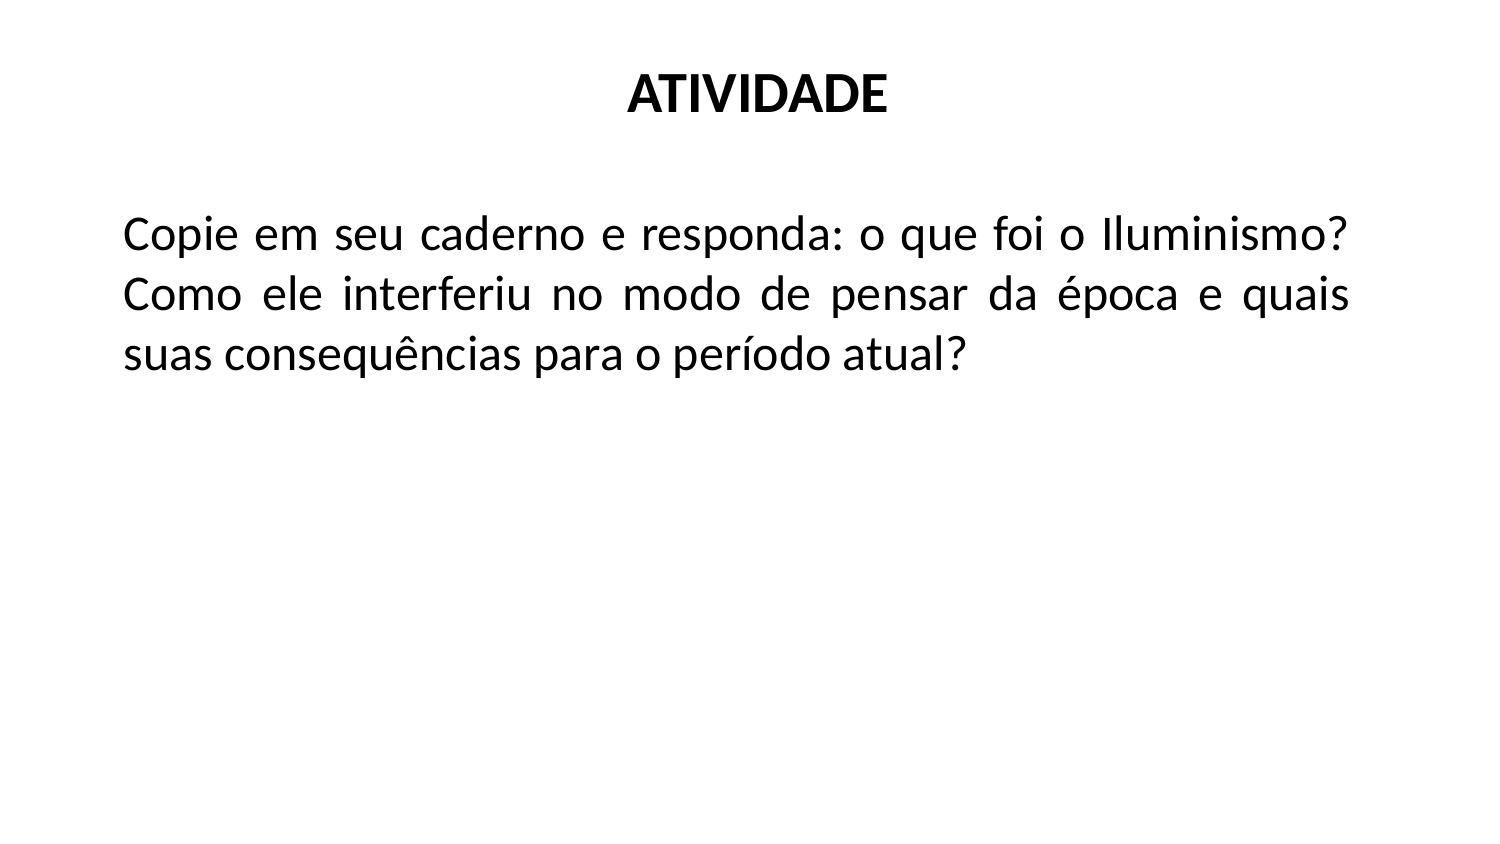

ATIVIDADE
Copie em seu caderno e responda: o que foi o Iluminismo? Como ele interferiu no modo de pensar da época e quais suas consequências para o período atual?